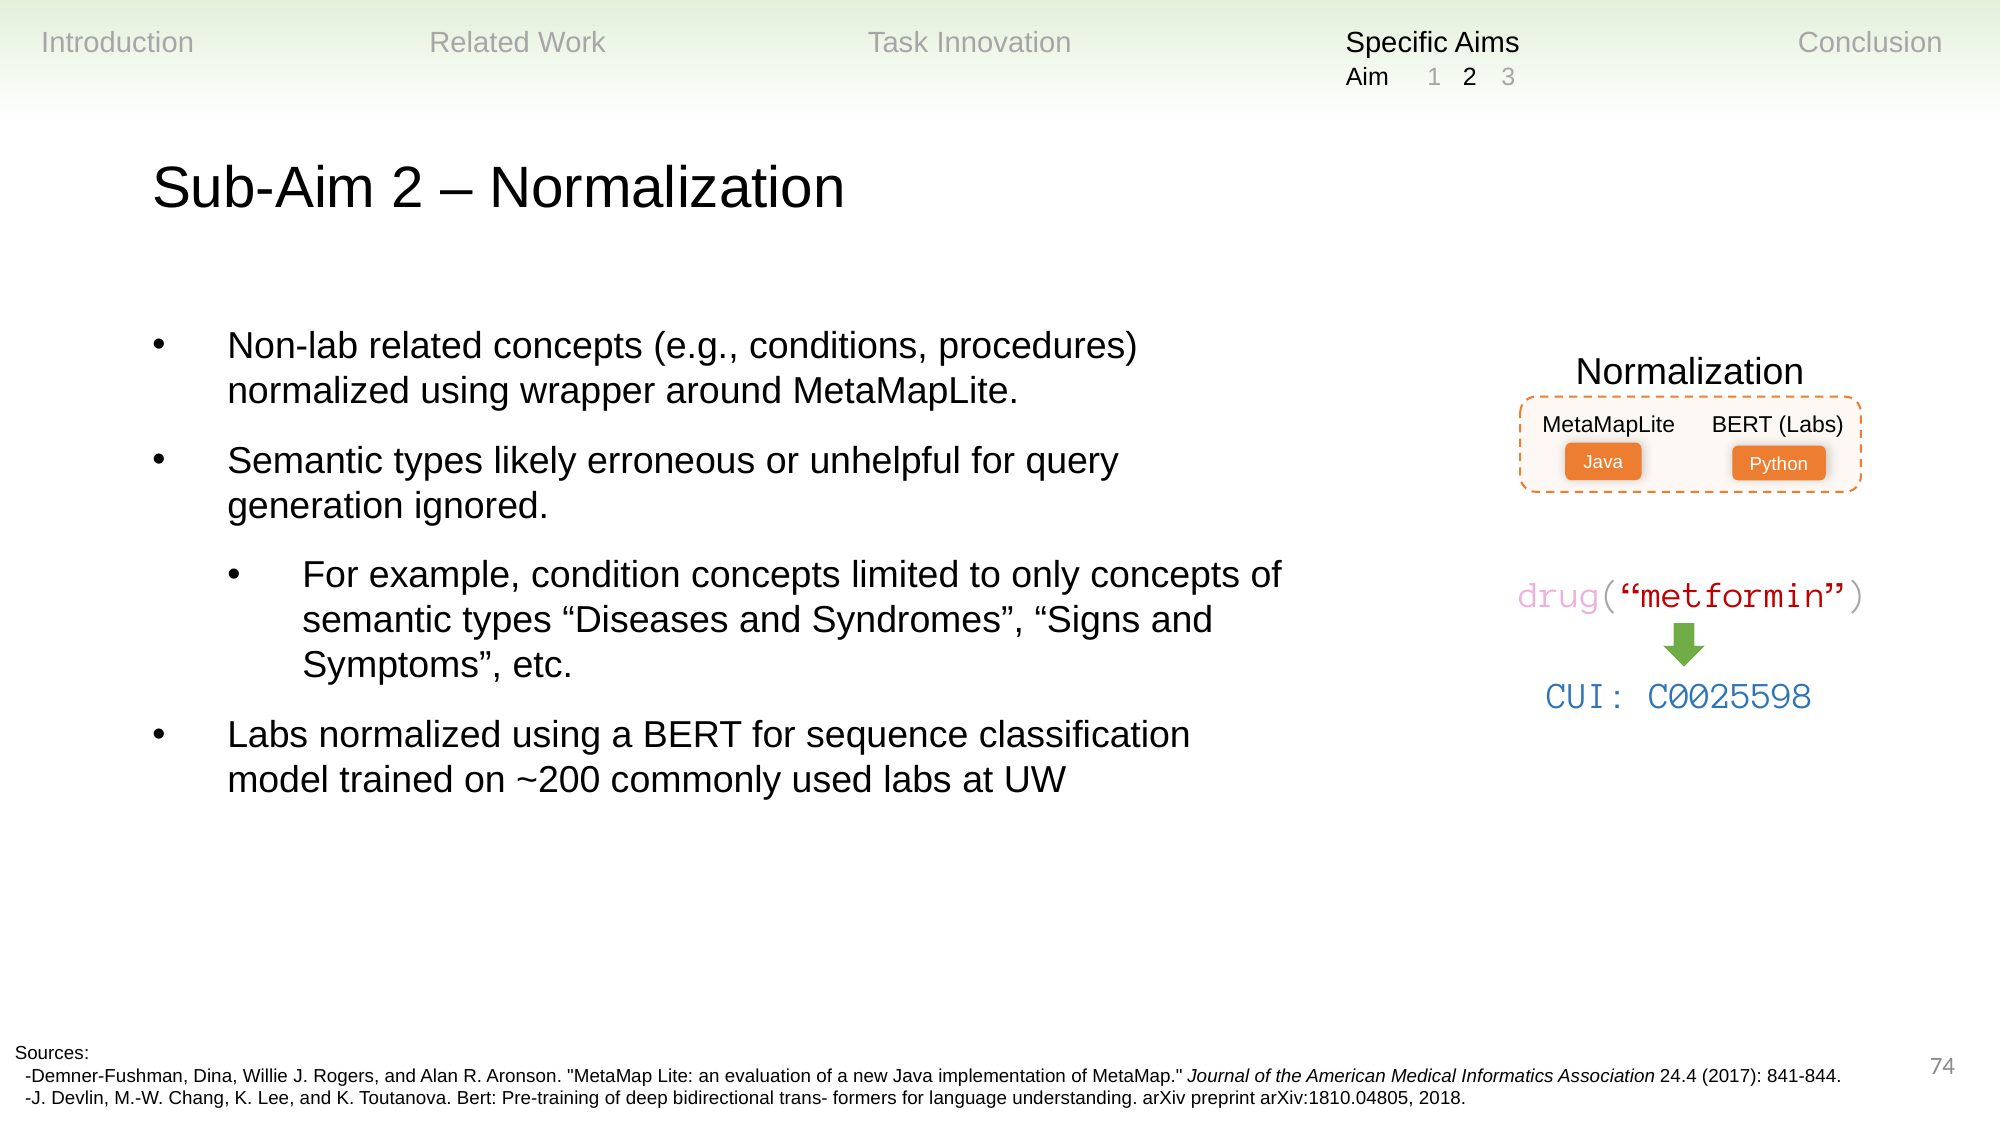

Related Work
Task Innovation
Specific Aims
Introduction
Conclusion
2
3
1
Aim
Sub-Aim 2 – Normalization
Non-lab related concepts (e.g., conditions, procedures) normalized using wrapper around MetaMapLite.
Semantic types likely erroneous or unhelpful for query generation ignored.
For example, condition concepts limited to only concepts of semantic types “Diseases and Syndromes”, “Signs and Symptoms”, etc.
Labs normalized using a BERT for sequence classification model trained on ~200 commonly used labs at UW
Normalization

MetaMapLite
BERT (Labs)
Java
Python
drug(“metformin”)

CUI: C0025598
Sources:
  -Demner-Fushman, Dina, Willie J. Rogers, and Alan R. Aronson. "MetaMap Lite: an evaluation of a new Java implementation of MetaMap." Journal of the American Medical Informatics Association 24.4 (2017): 841-844.
  -J. Devlin, M.-W. Chang, K. Lee, and K. Toutanova. Bert: Pre-training of deep bidirectional trans- formers for language understanding. arXiv preprint arXiv:1810.04805, 2018.
74